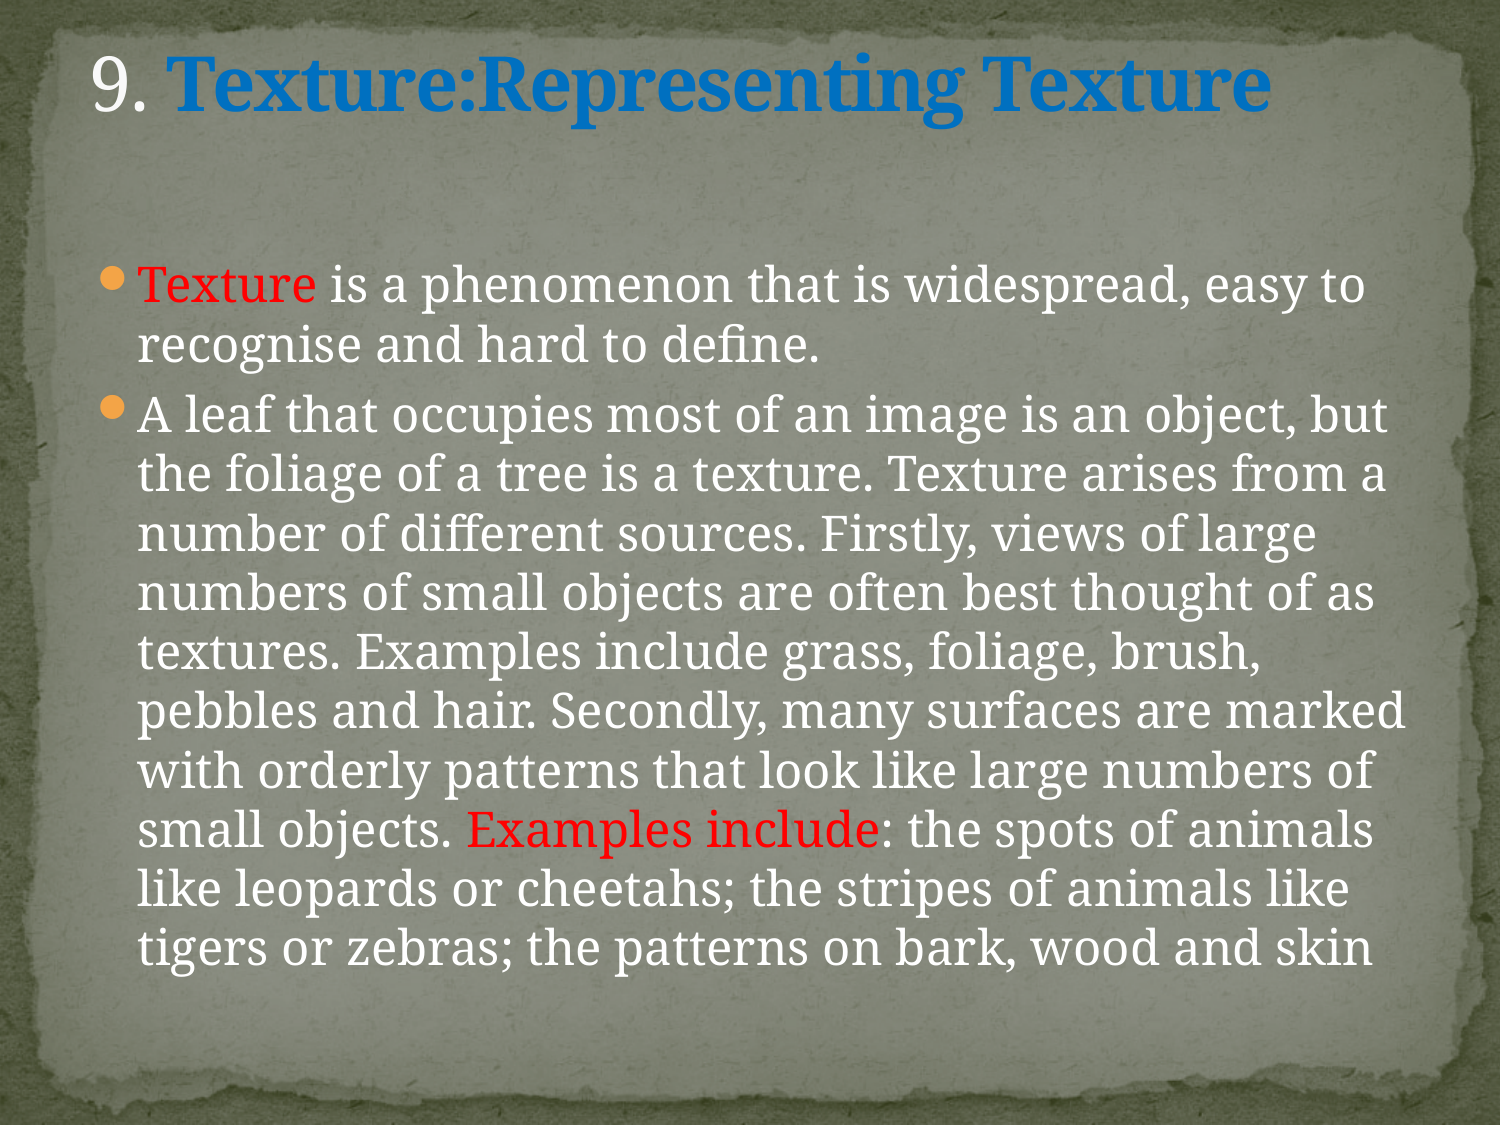

# 9. Texture:Representing Texture
Texture is a phenomenon that is widespread, easy to recognise and hard to define.
A leaf that occupies most of an image is an object, but the foliage of a tree is a texture. Texture arises from a number of different sources. Firstly, views of large numbers of small objects are often best thought of as textures. Examples include grass, foliage, brush, pebbles and hair. Secondly, many surfaces are marked with orderly patterns that look like large numbers of small objects. Examples include: the spots of animals like leopards or cheetahs; the stripes of animals like tigers or zebras; the patterns on bark, wood and skin